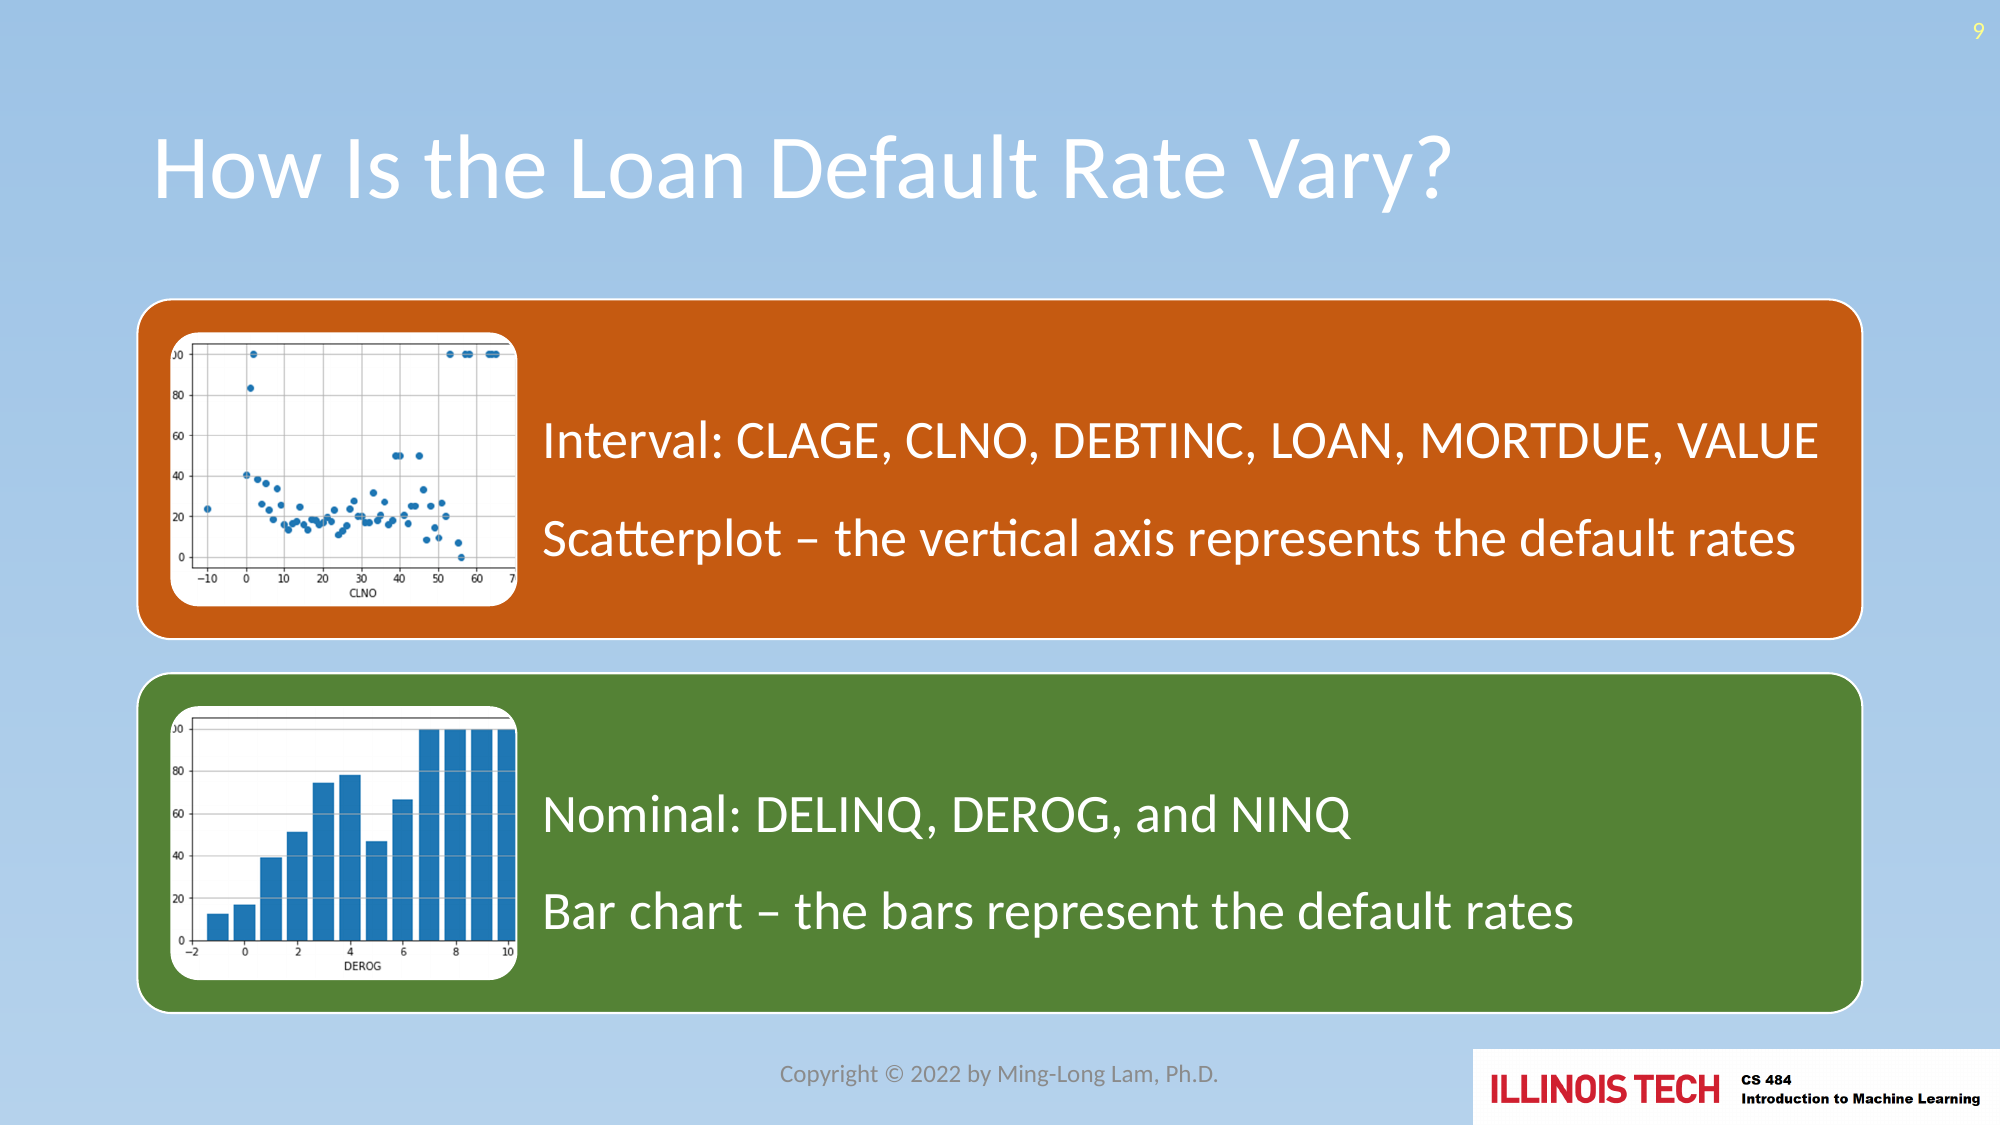

9
# How Is the Loan Default Rate Vary?
Interval: CLAGE, CLNO, DEBTINC, LOAN, MORTDUE, VALUE
Scatterplot – the vertical axis represents the default rates
Nominal: DELINQ, DEROG, and NINQ
Bar chart – the bars represent the default rates
Copyright © 2022 by Ming-Long Lam, Ph.D.